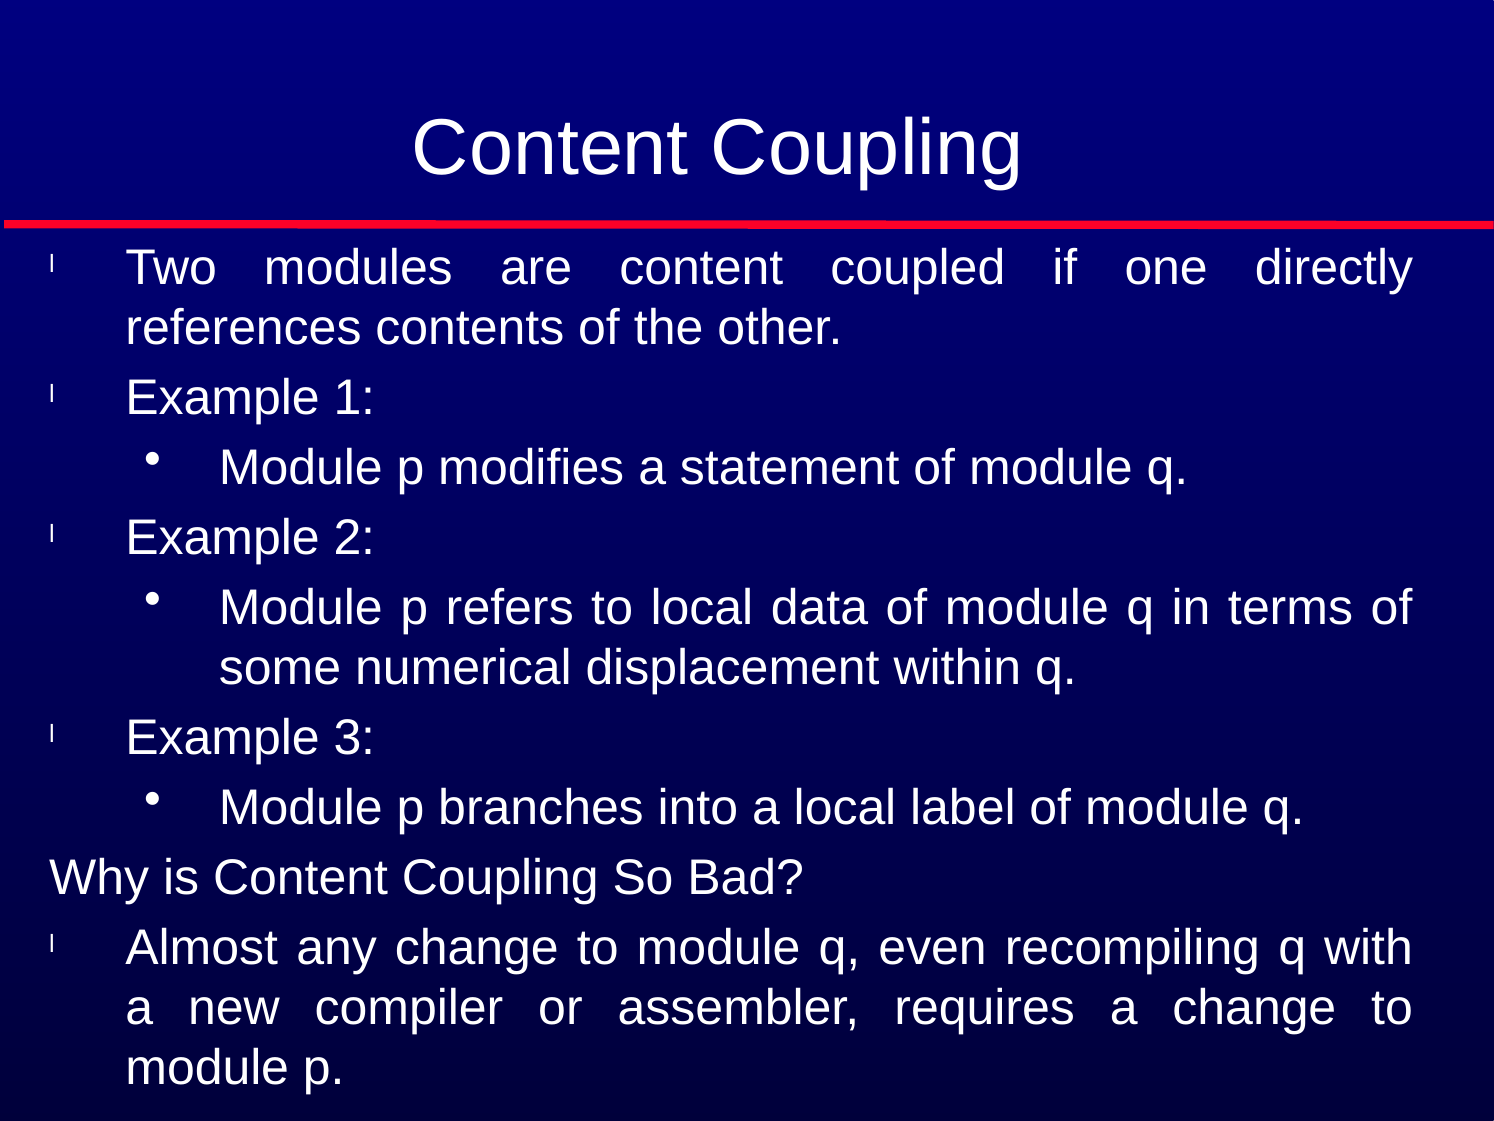

# Content Coupling
Two modules are content coupled if one directly references contents of the other.
Example 1:
Module p modifies a statement of module q.
Example 2:
Module p refers to local data of module q in terms of some numerical displacement within q.
Example 3:
Module p branches into a local label of module q.
Why is Content Coupling So Bad?
Almost any change to module q, even recompiling q with a new compiler or assembler, requires a change to module p.